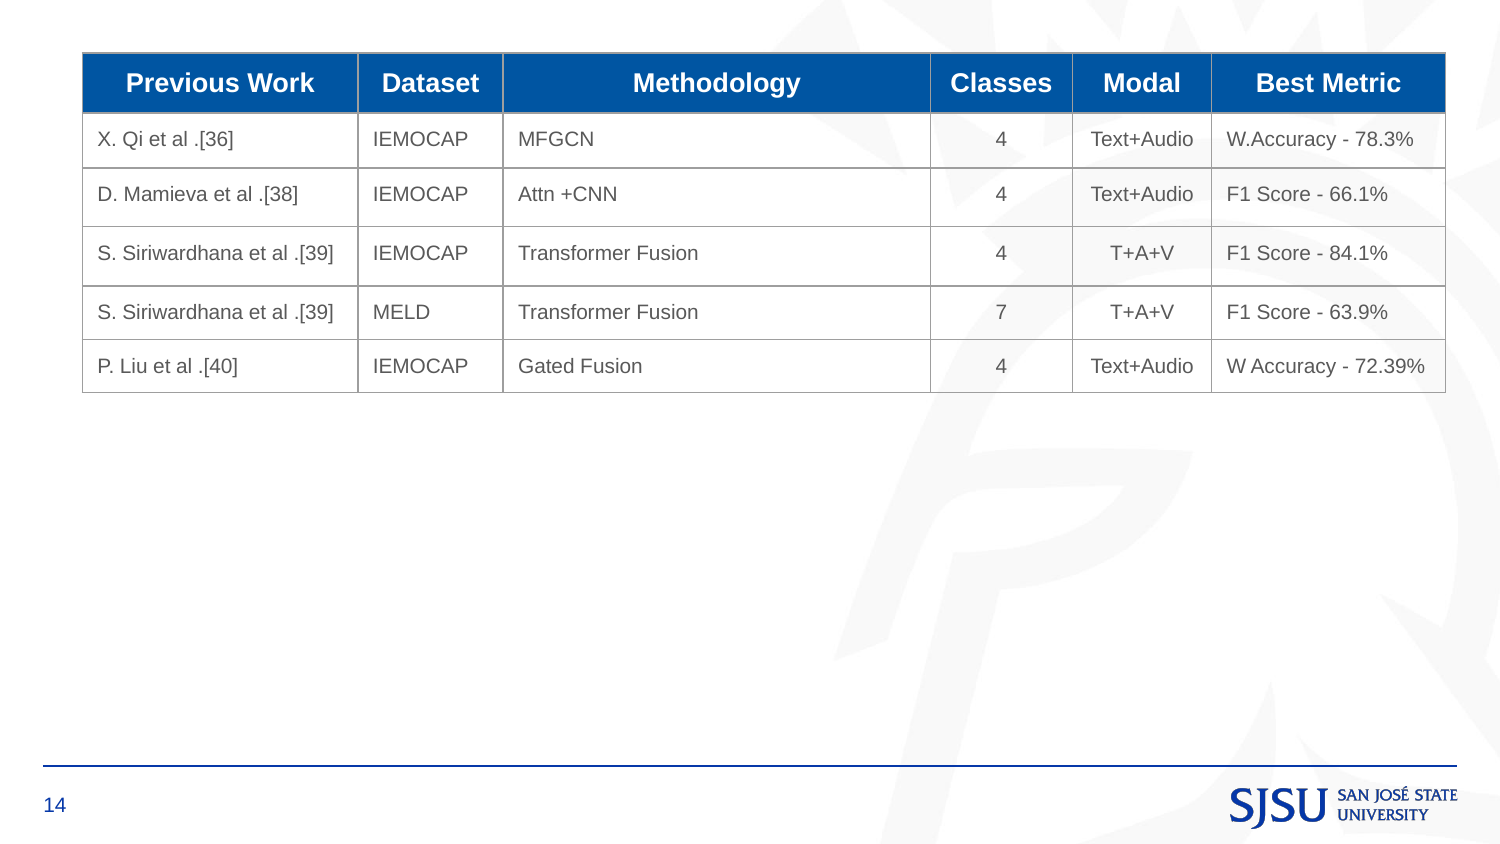

| Previous Work | Dataset | Methodology | Classes | Modal | Best Metric |
| --- | --- | --- | --- | --- | --- |
| X. Qi et al .[36] | IEMOCAP | MFGCN | 4 | Text+Audio | W.Accuracy - 78.3% |
| D. Mamieva et al .[38] | IEMOCAP | Attn +CNN | 4 | Text+Audio | F1 Score - 66.1% |
| S. Siriwardhana et al .[39] | IEMOCAP | Transformer Fusion | 4 | T+A+V | F1 Score - 84.1% |
| S. Siriwardhana et al .[39] | MELD | Transformer Fusion | 7 | T+A+V | F1 Score - 63.9% |
| P. Liu et al .[40] | IEMOCAP | Gated Fusion | 4 | Text+Audio | W Accuracy - 72.39% |
14